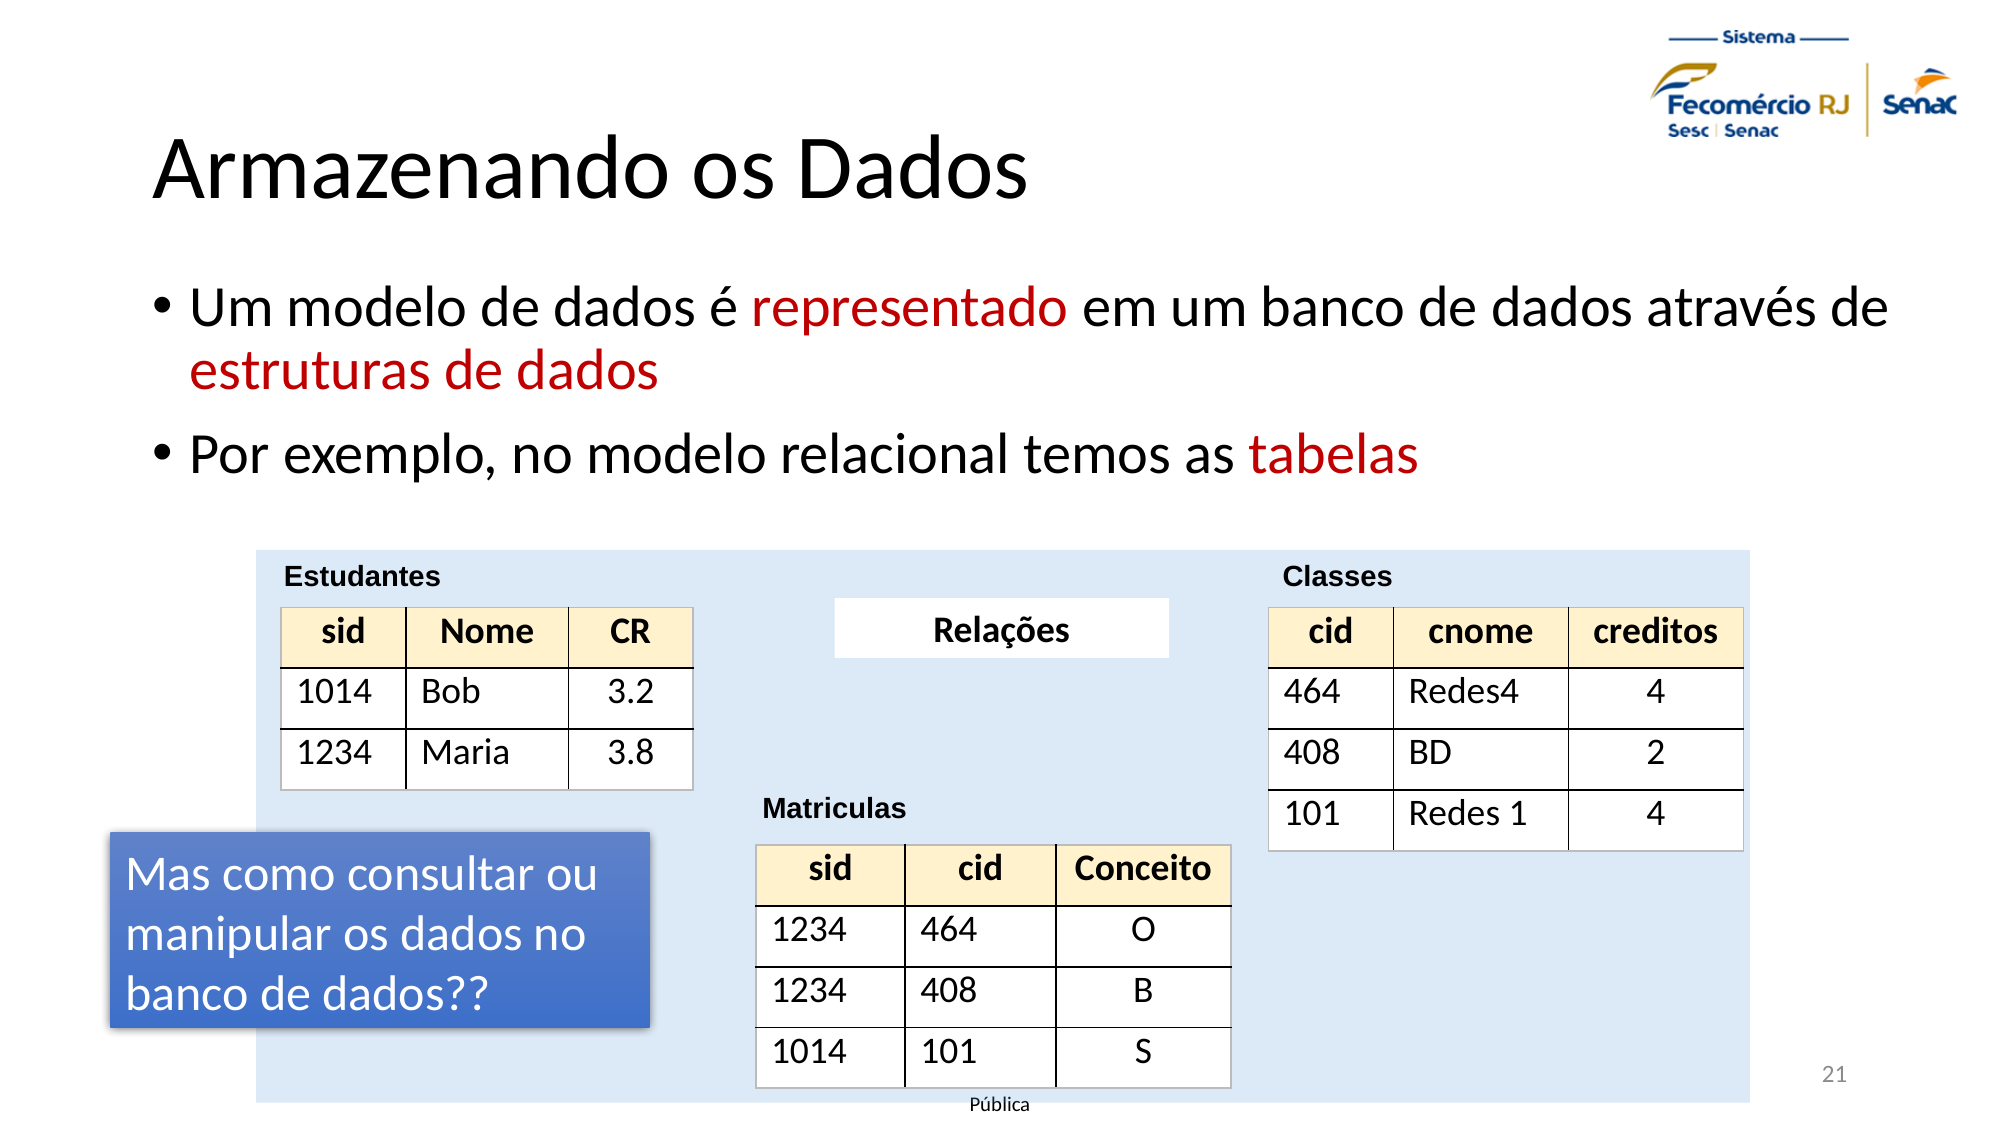

# Armazenando os Dados
Um modelo de dados é representado em um banco de dados através de estruturas de dados
Por exemplo, no modelo relacional temos as tabelas

Estudantes

Classes
Relações
| sid | Nome | CR |
| --- | --- | --- |
| 1014 | Bob | 3.2 |
| 1234 | Maria | 3.8 |
| cid | cnome | creditos |
| --- | --- | --- |
| 464 | Redes4 | 4 |
| 408 | BD | 2 |
| 101 | Redes 1 | 4 |
Matriculas
Mas como consultar ou manipular os dados no banco de dados??
| sid | cid | Conceito |
| --- | --- | --- |
| 1234 | 464 | O |
| 1234 | 408 | B |
| 1014 | 101 | S |
21